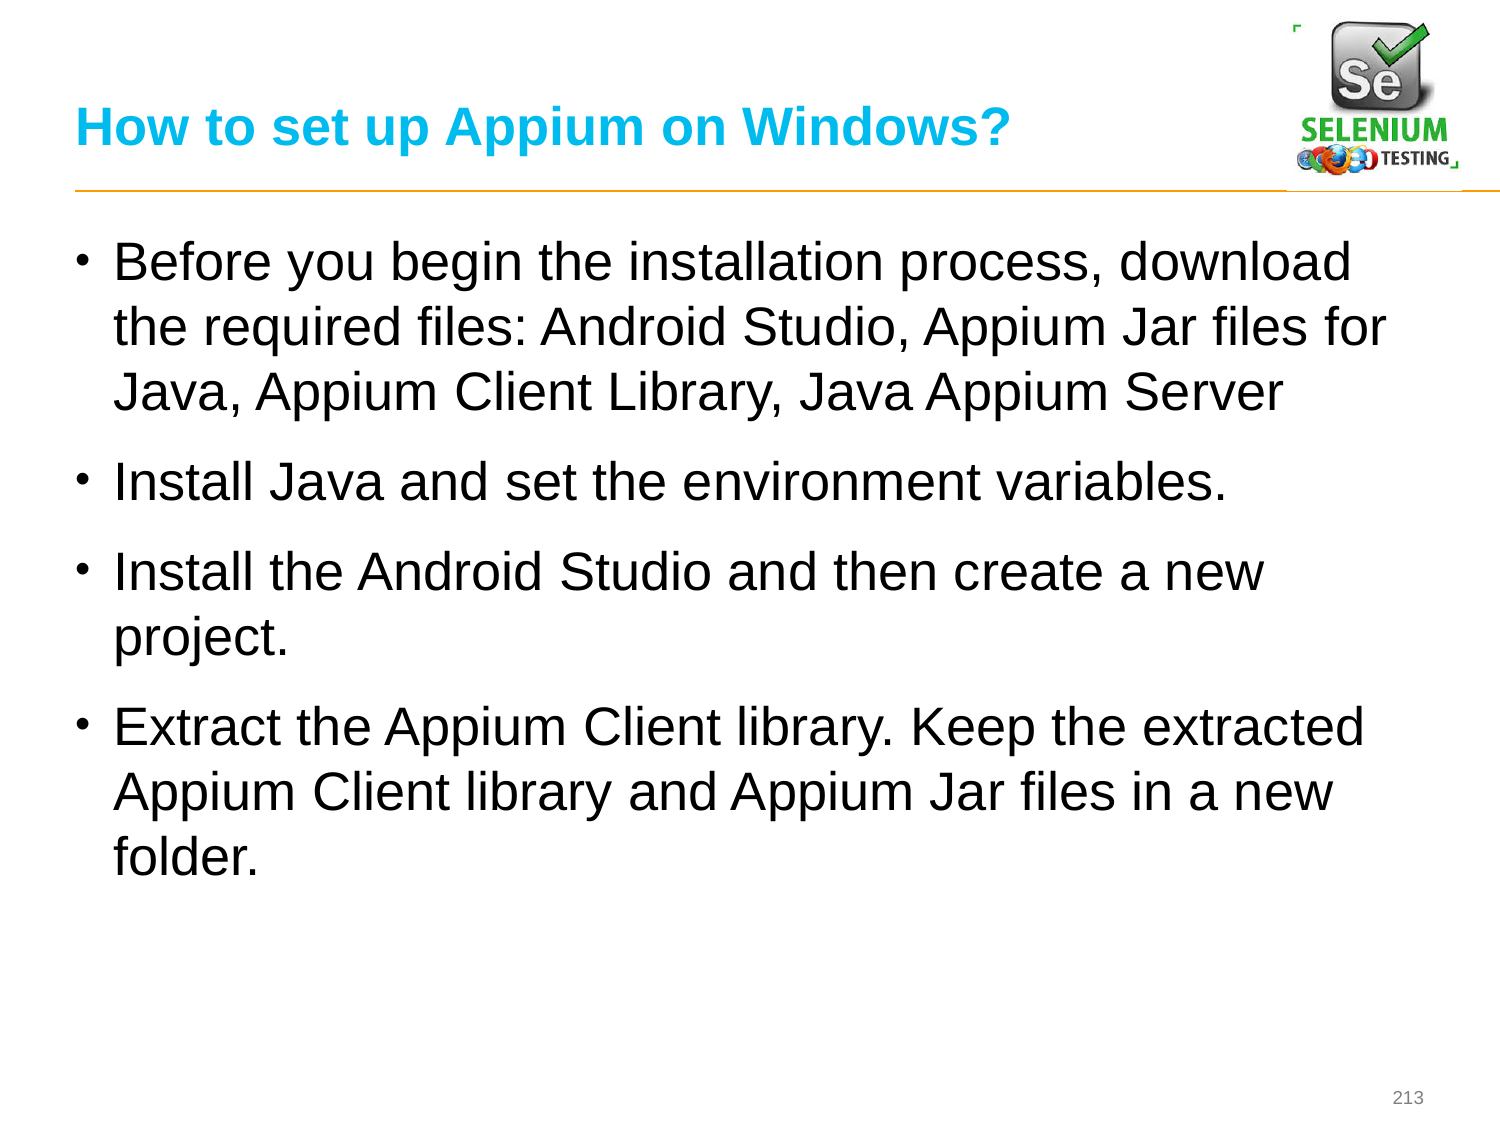

# How to set up Appium on Windows?
Before you begin the installation process, download the required files: Android Studio, Appium Jar files for Java, Appium Client Library, Java Appium Server
Install Java and set the environment variables.
Install the Android Studio and then create a new project.
Extract the Appium Client library. Keep the extracted Appium Client library and Appium Jar files in a new folder.